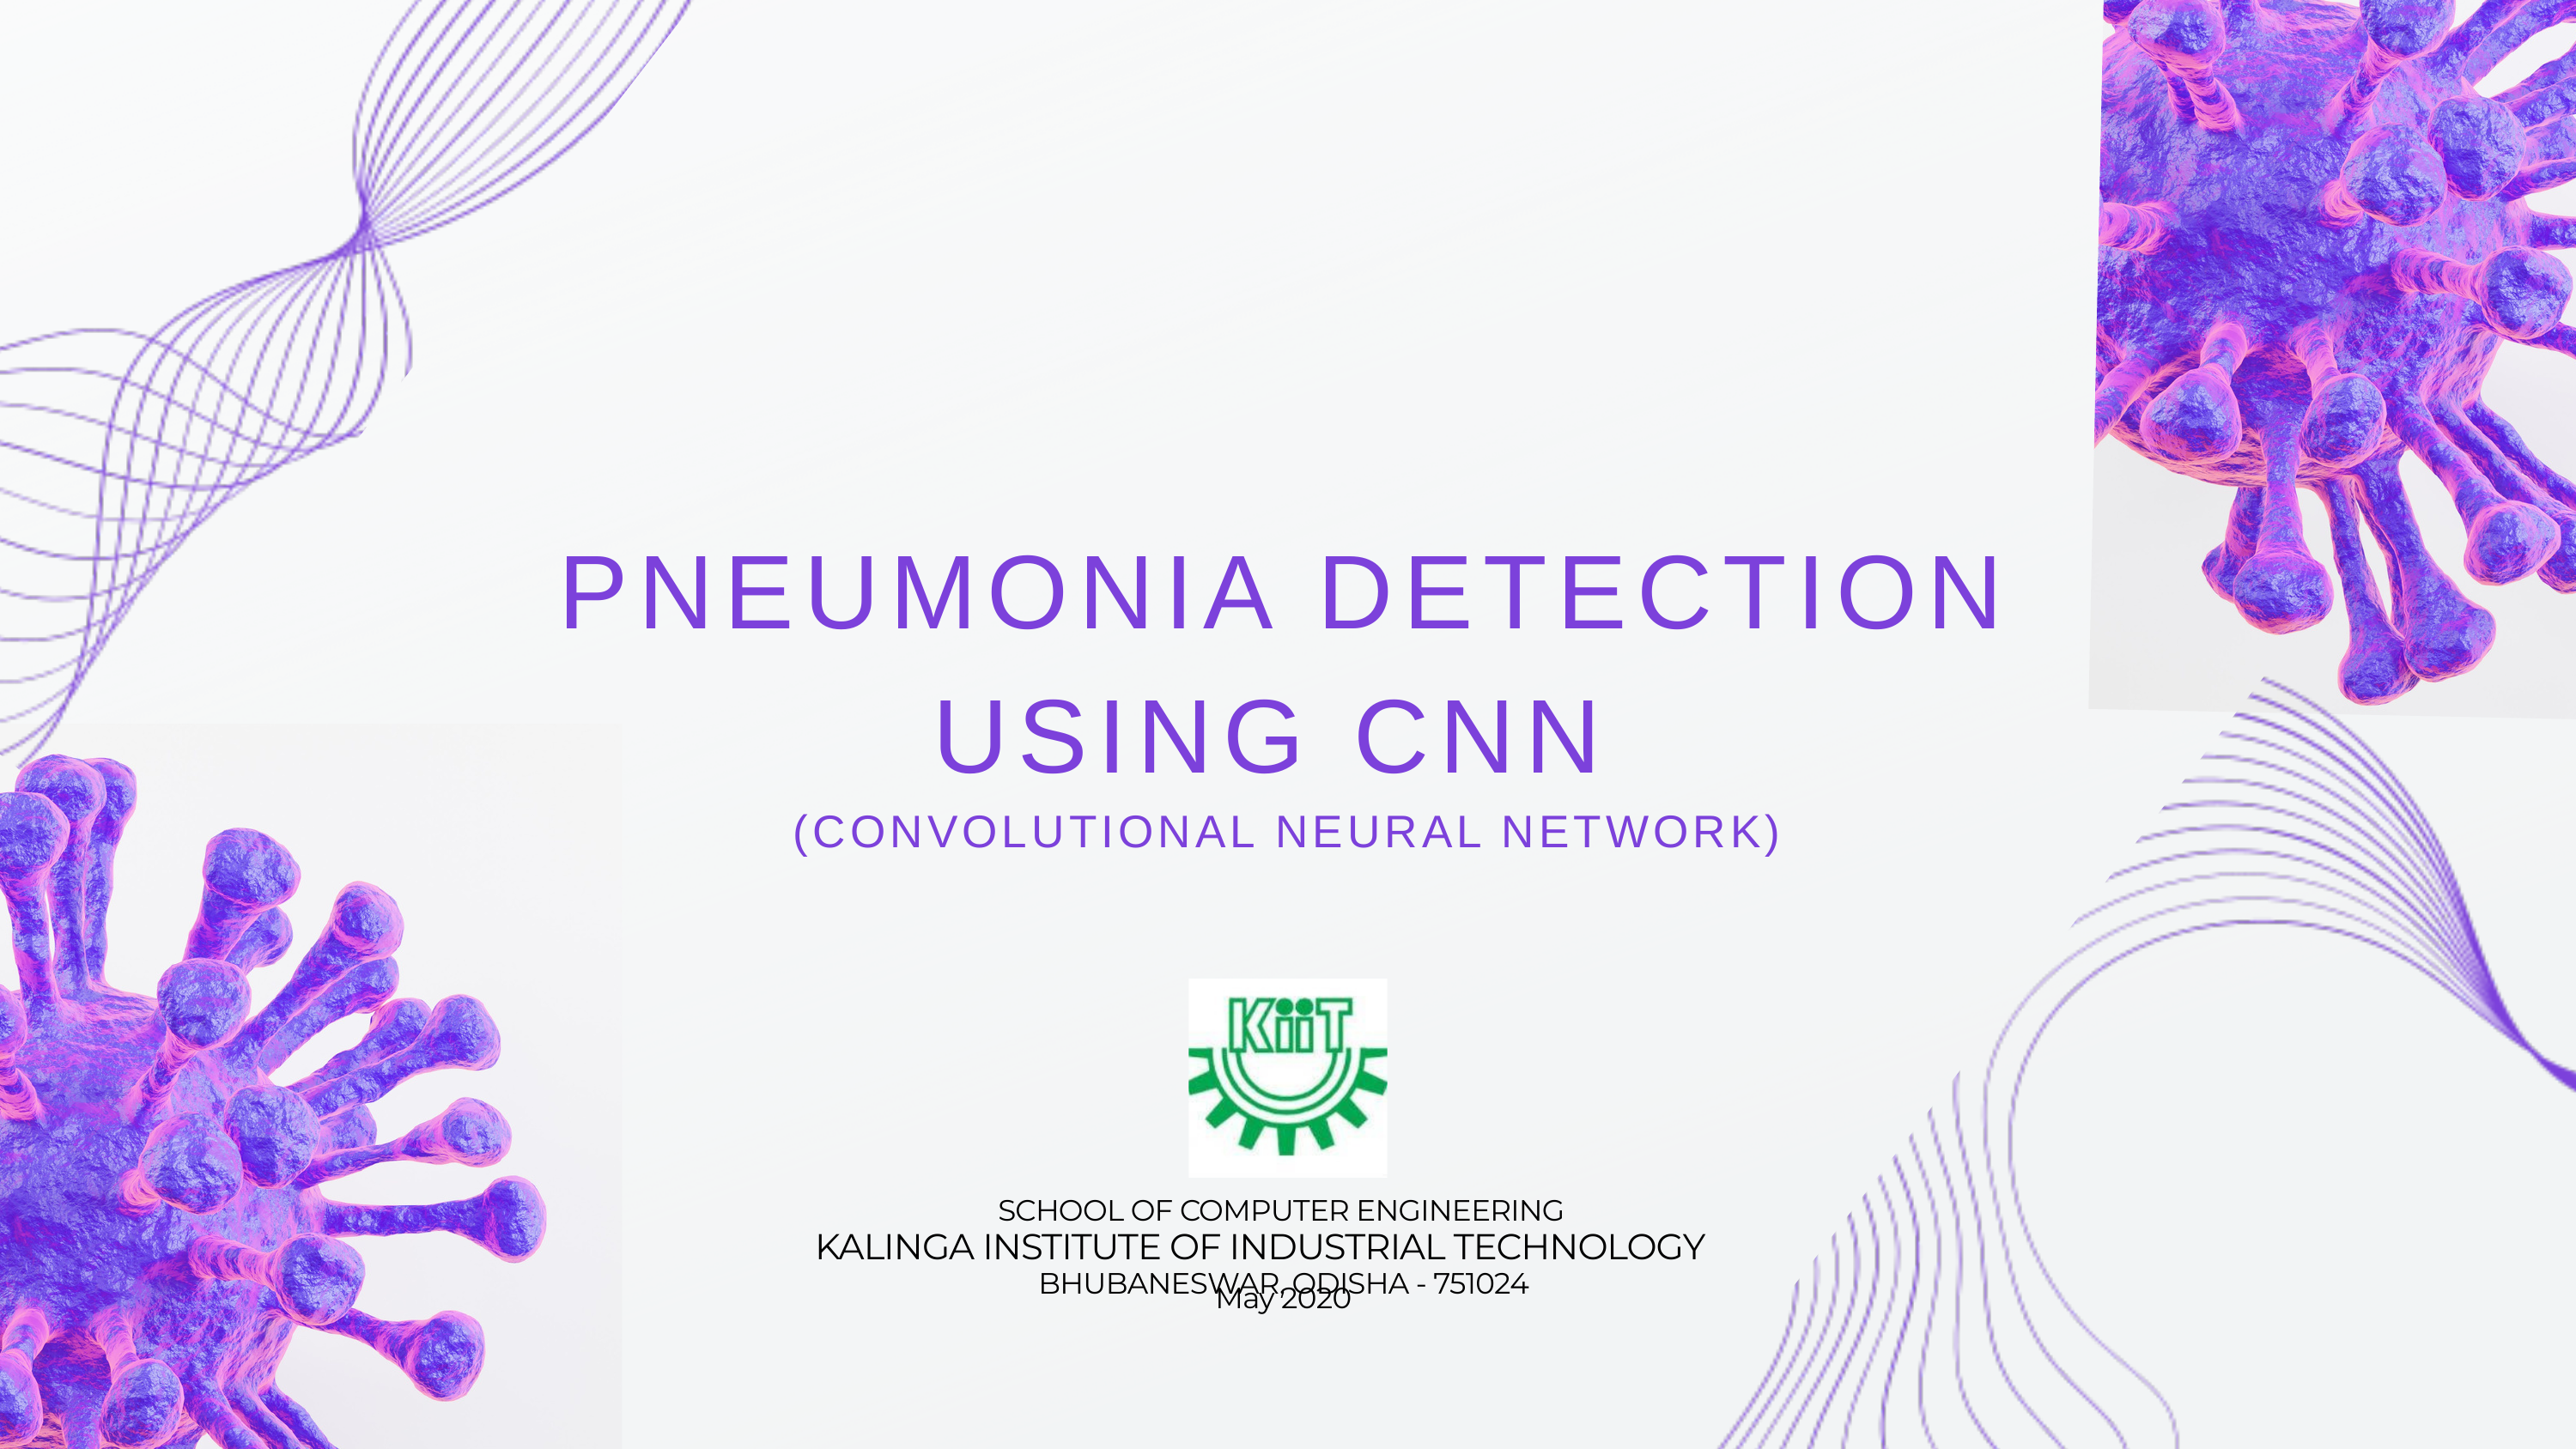

PNEUMONIA DETECTION USING CNN
(CONVOLUTIONAL NEURAL NETWORK)

SCHOOL OF COMPUTER ENGINEERING
BHUBANESWAR, ODISHA - 751024
May 2020
KALINGA INSTITUTE OF INDUSTRIAL TECHNOLOGY